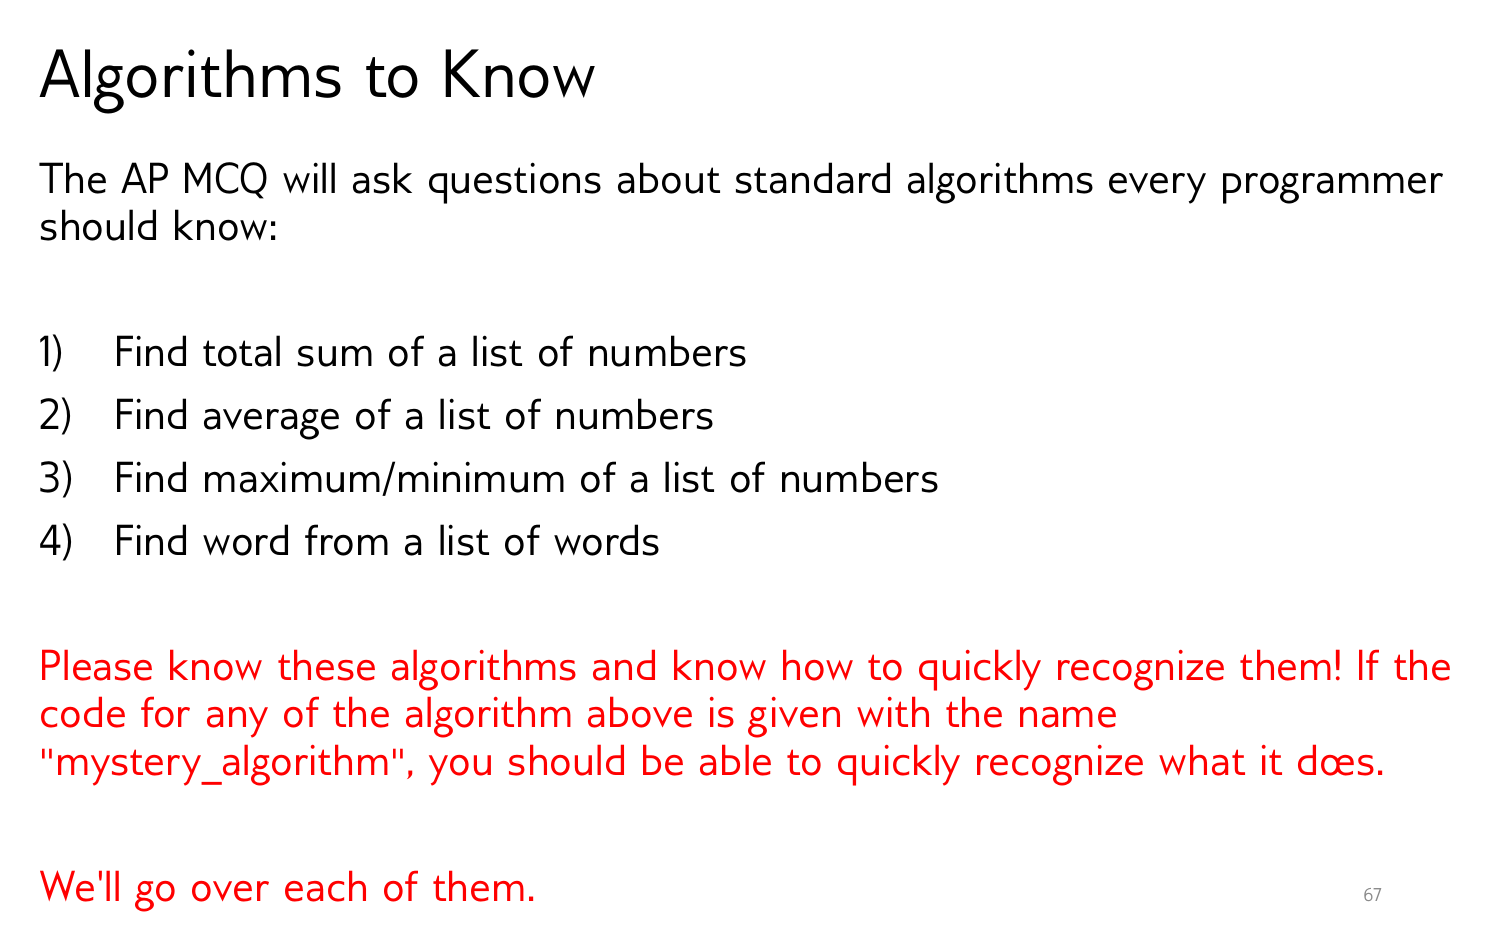

# Algorithms to Know
The AP MCQ will ask questions about standard algorithms every programmer should know:

Find total sum of a list of numbers
Find average of a list of numbers
Find maximum/minimum of a list of numbers
Find word from a list of words

Please know these algorithms and know how to quickly recognize them! If the code for any of the algorithm above is given with the name "mystery_algorithm", you should be able to quickly recognize what it does.

We'll go over each of them.
67